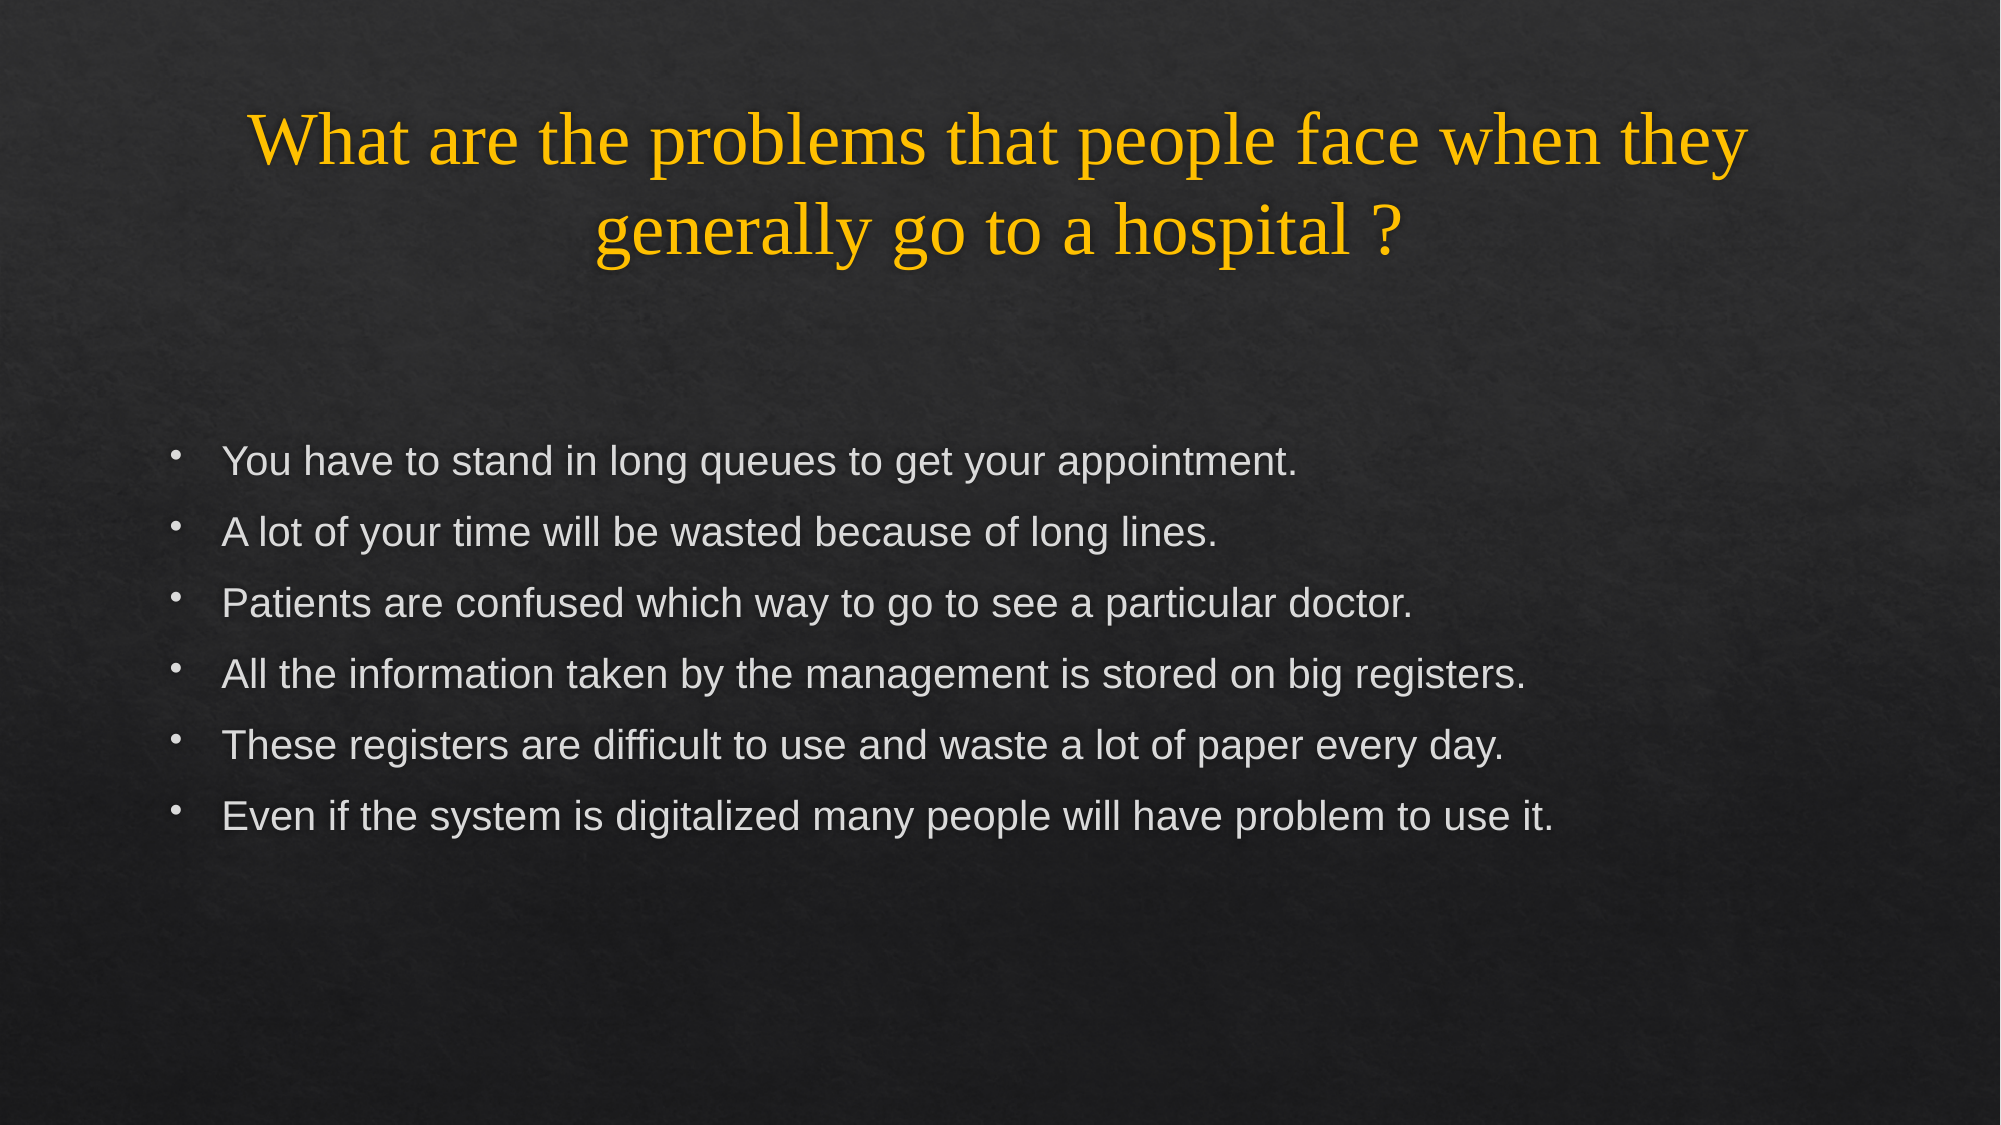

# What are the problems that people face when they generally go to a hospital ?
You have to stand in long queues to get your appointment.
A lot of your time will be wasted because of long lines.
Patients are confused which way to go to see a particular doctor.
All the information taken by the management is stored on big registers.
These registers are difficult to use and waste a lot of paper every day.
Even if the system is digitalized many people will have problem to use it.